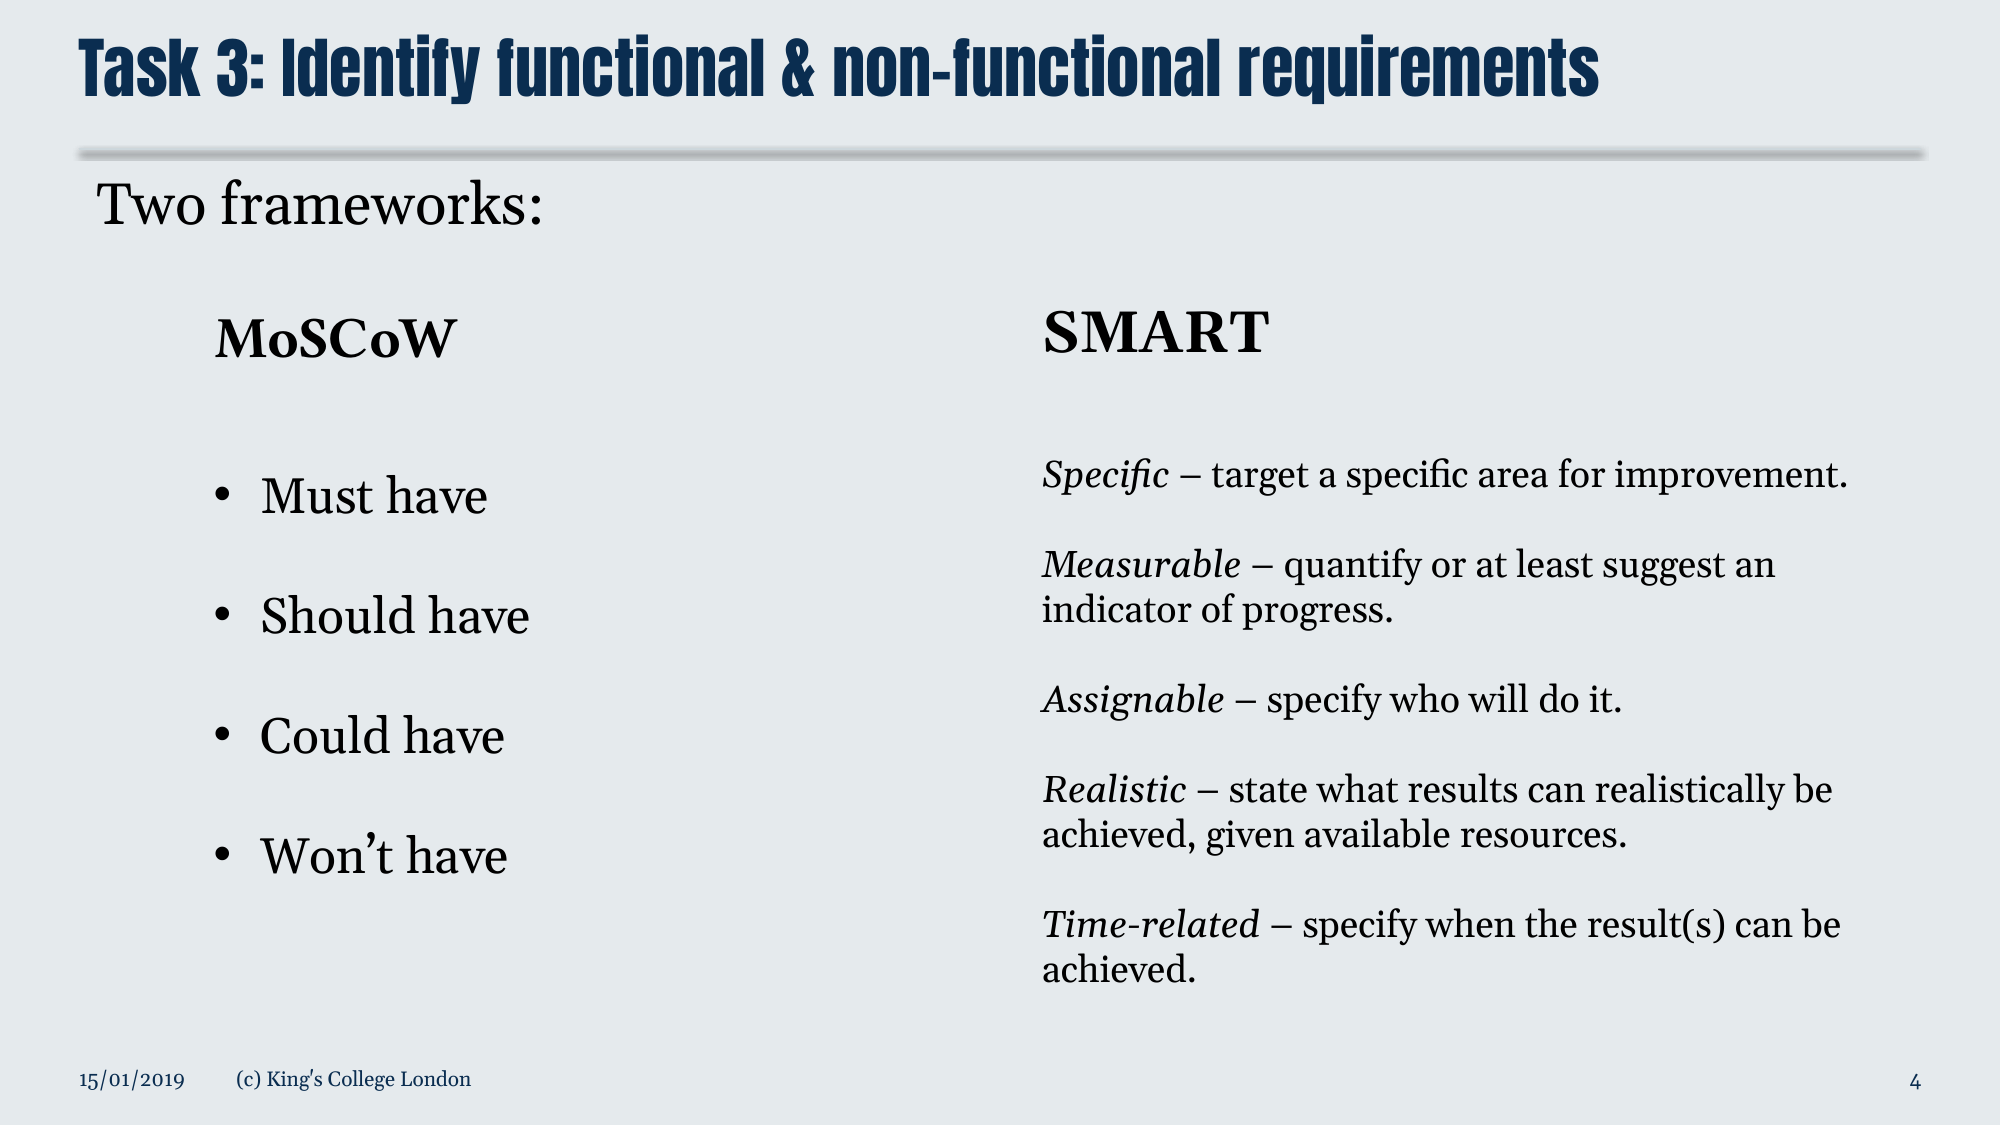

# Task 3: Identify functional & non-functional requirements
Two frameworks:
SMART
MoSCoW

Specific – target a specific area for improvement.

Measurable – quantify or at least suggest an indicator of progress.

Assignable – specify who will do it.

Realistic – state what results can realistically be achieved, given available resources.

Time-related – specify when the result(s) can be achieved.
Must have

Should have

Could have

Won’t have
15/01/2019
(c) King's College London
4